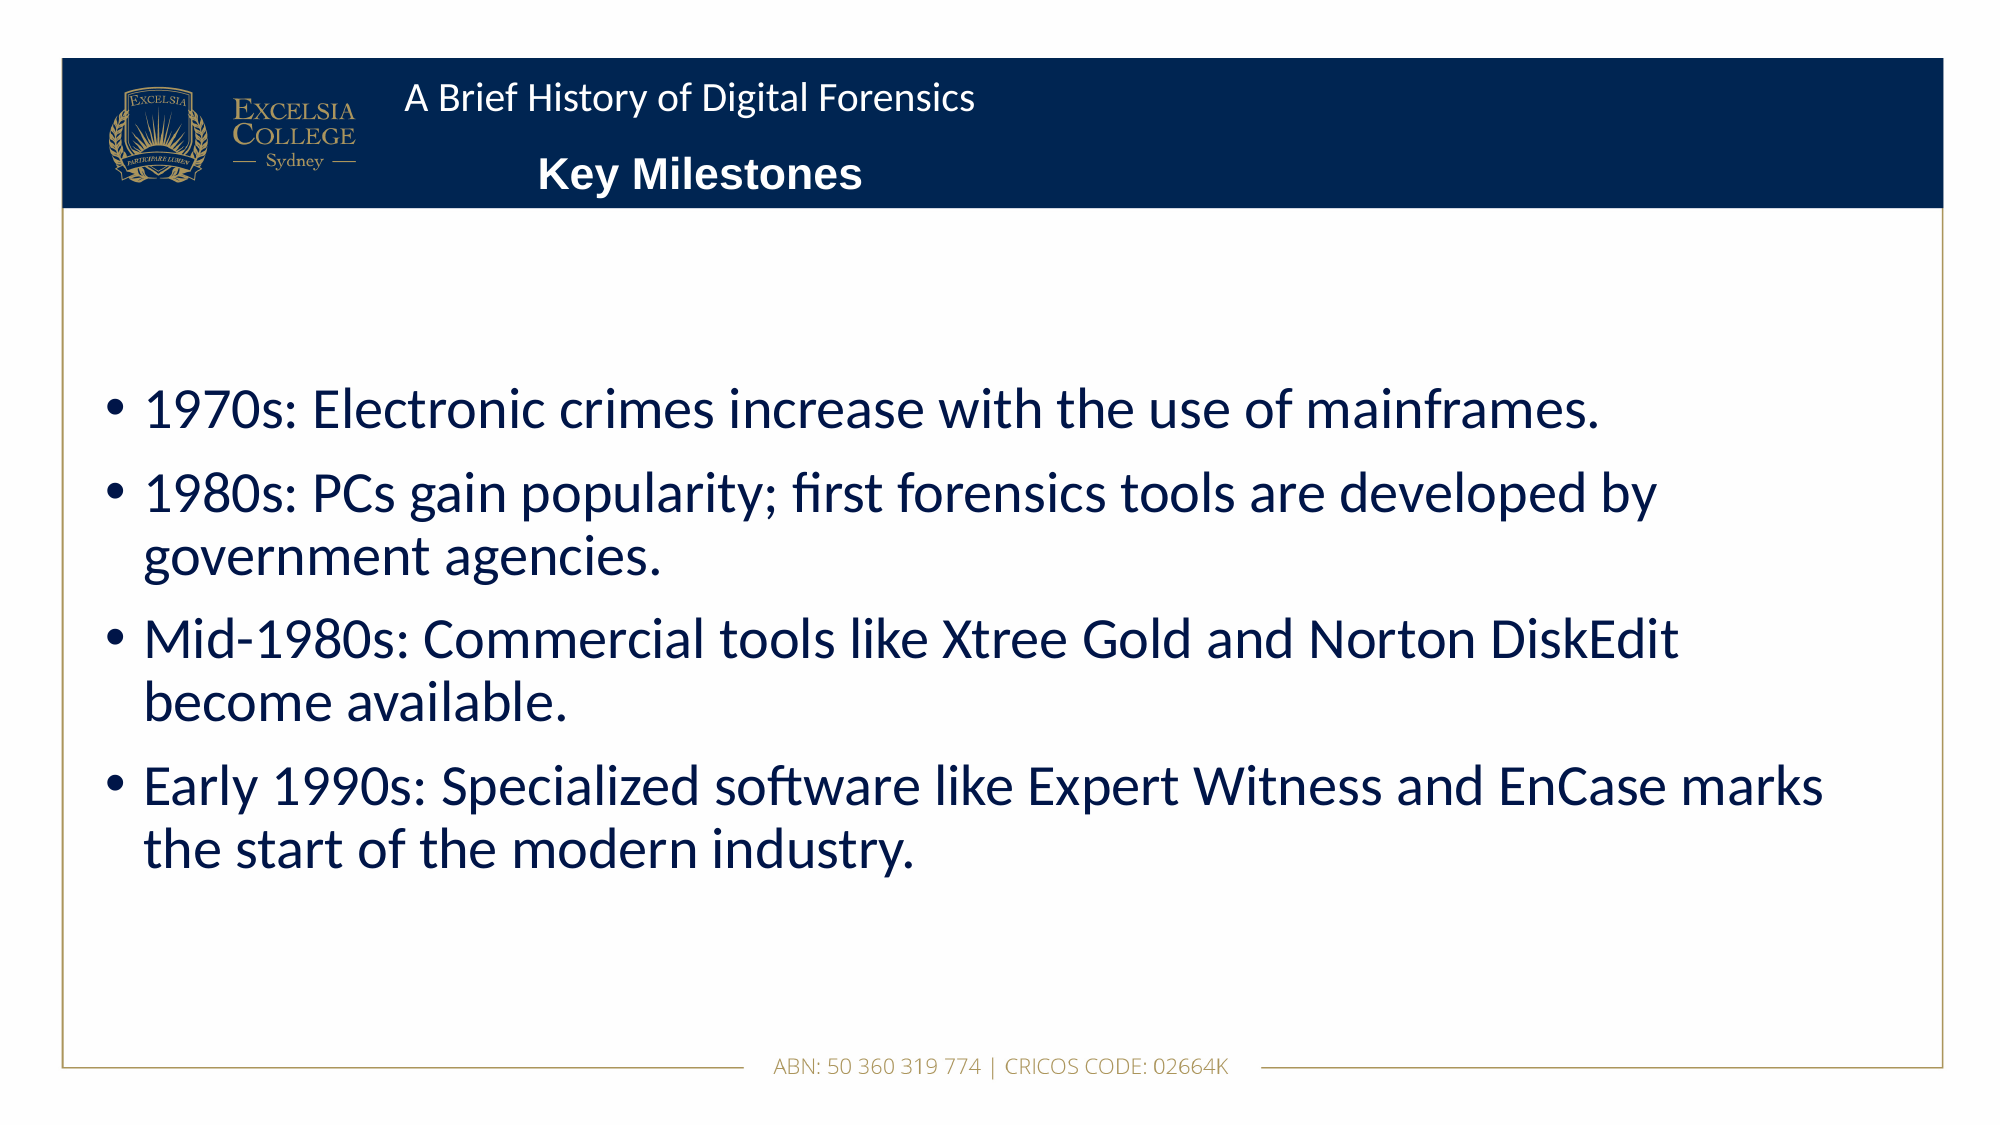

# A Brief History of Digital Forensics
Key Milestones
1970s: Electronic crimes increase with the use of mainframes.
1980s: PCs gain popularity; first forensics tools are developed by government agencies.
Mid-1980s: Commercial tools like Xtree Gold and Norton DiskEdit become available.
Early 1990s: Specialized software like Expert Witness and EnCase marks the start of the modern industry.